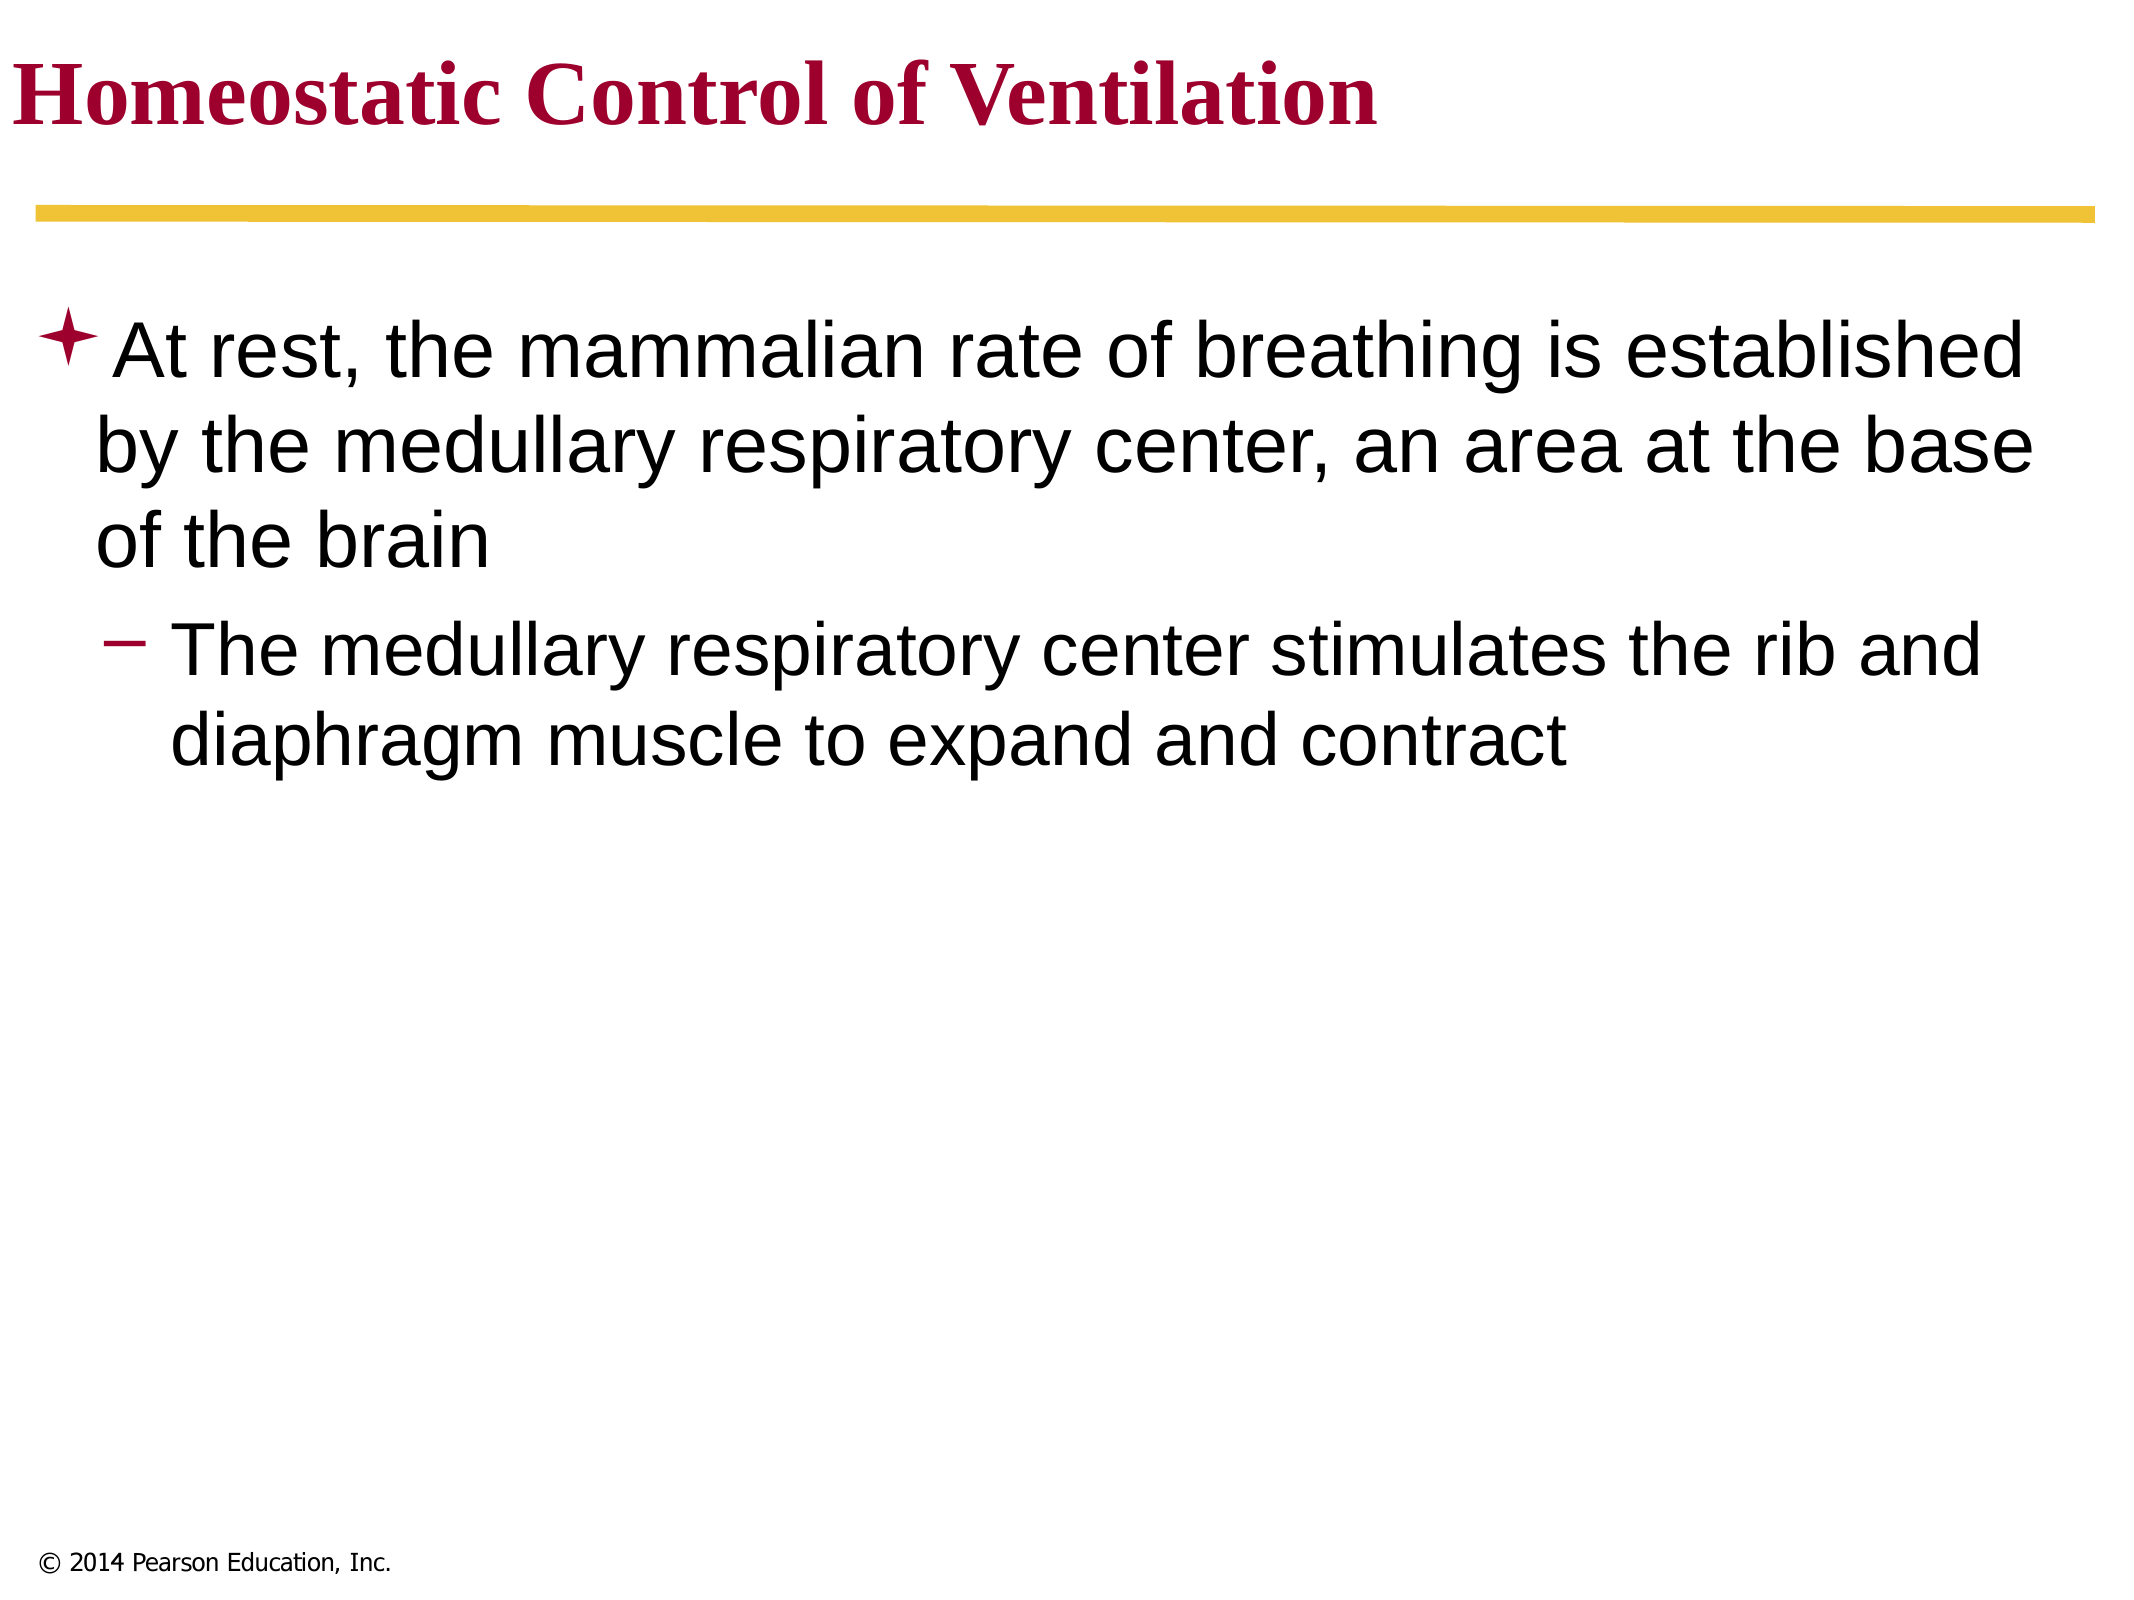

Homeostatic Control of Ventilation

At rest, the mammalian rate of breathing is established by the medullary respiratory center, an area at the base of the brain
The medullary respiratory center stimulates the rib and diaphragm muscle to expand and contract